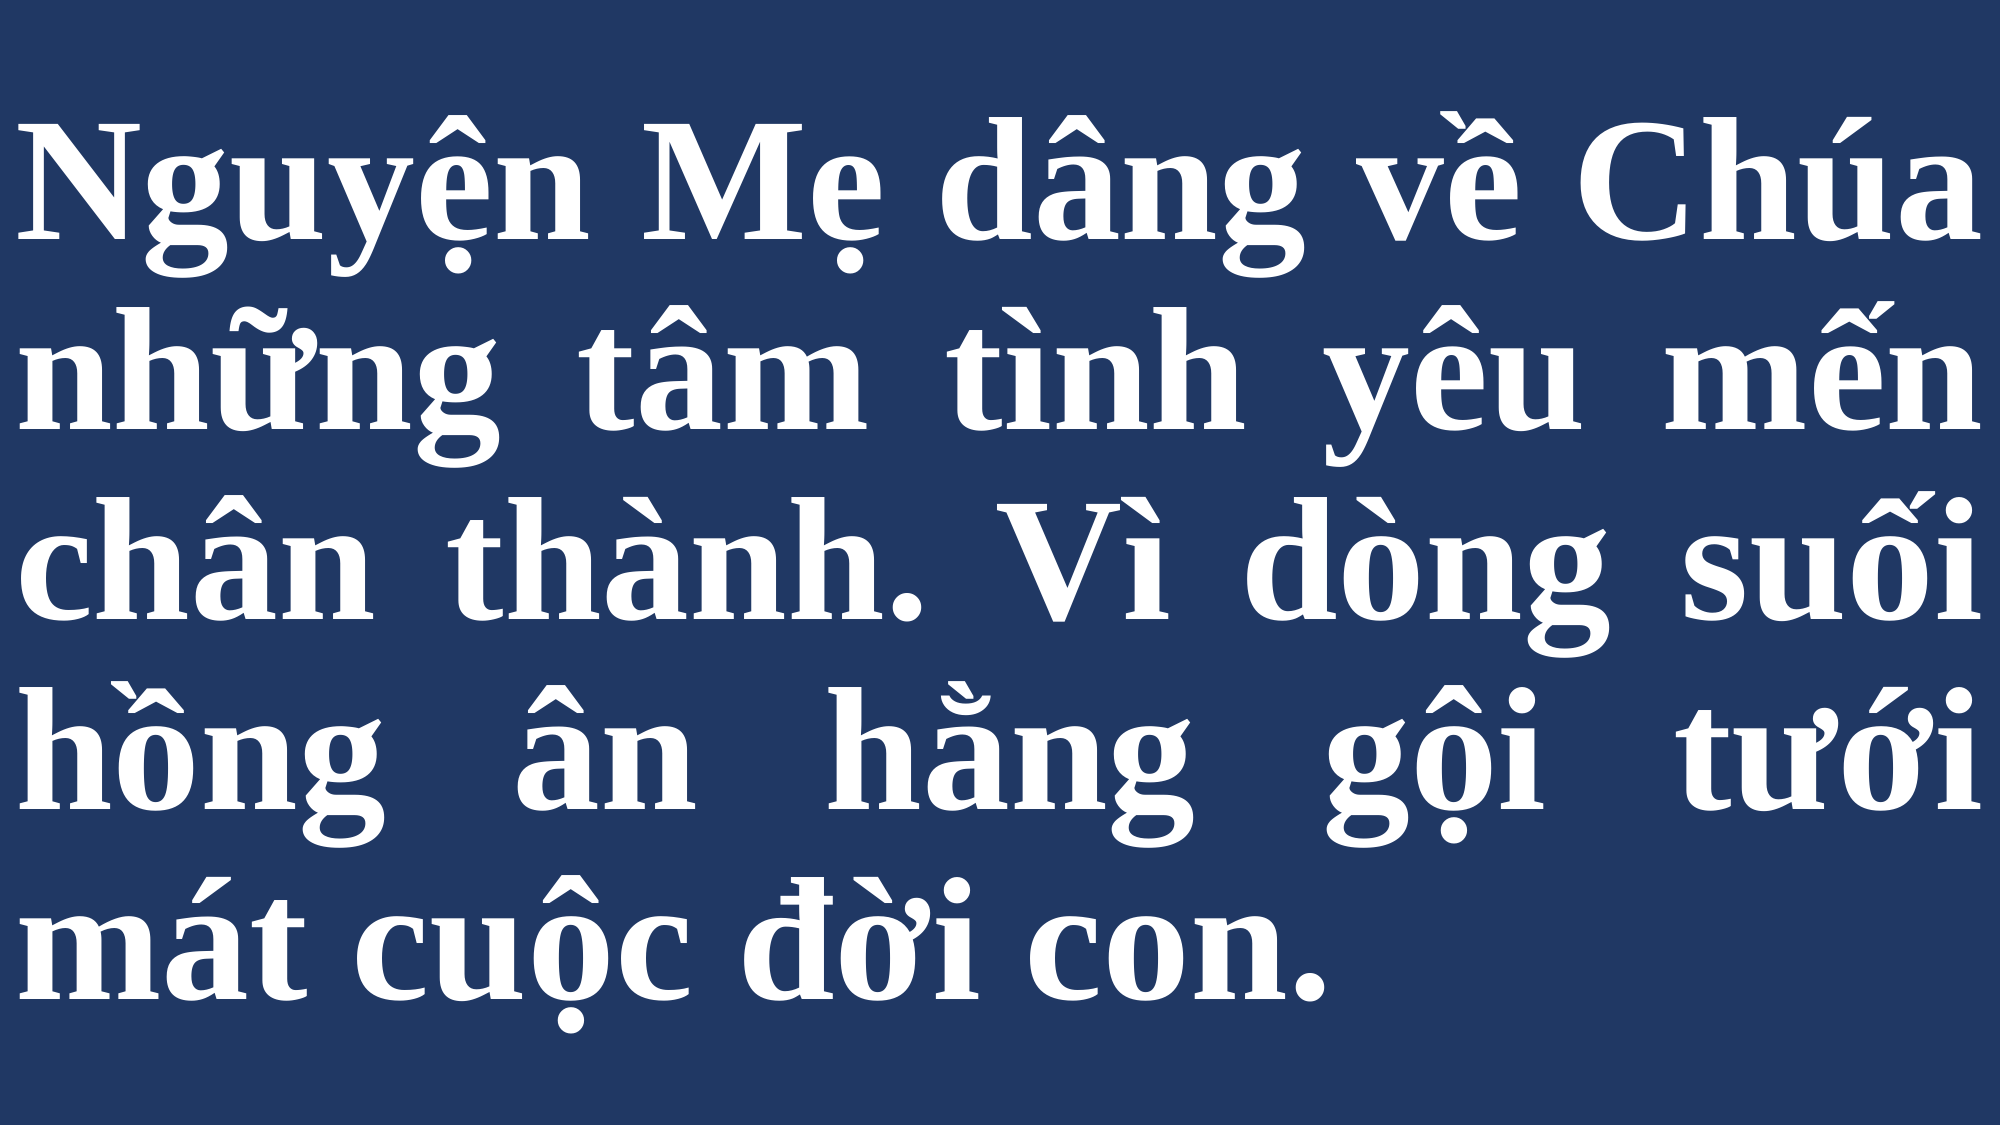

# Nguyện Mẹ dâng về Chúa những tâm tình yêu mến chân thành. Vì dòng suối hồng ân hằng gội tưới mát cuộc đời con.